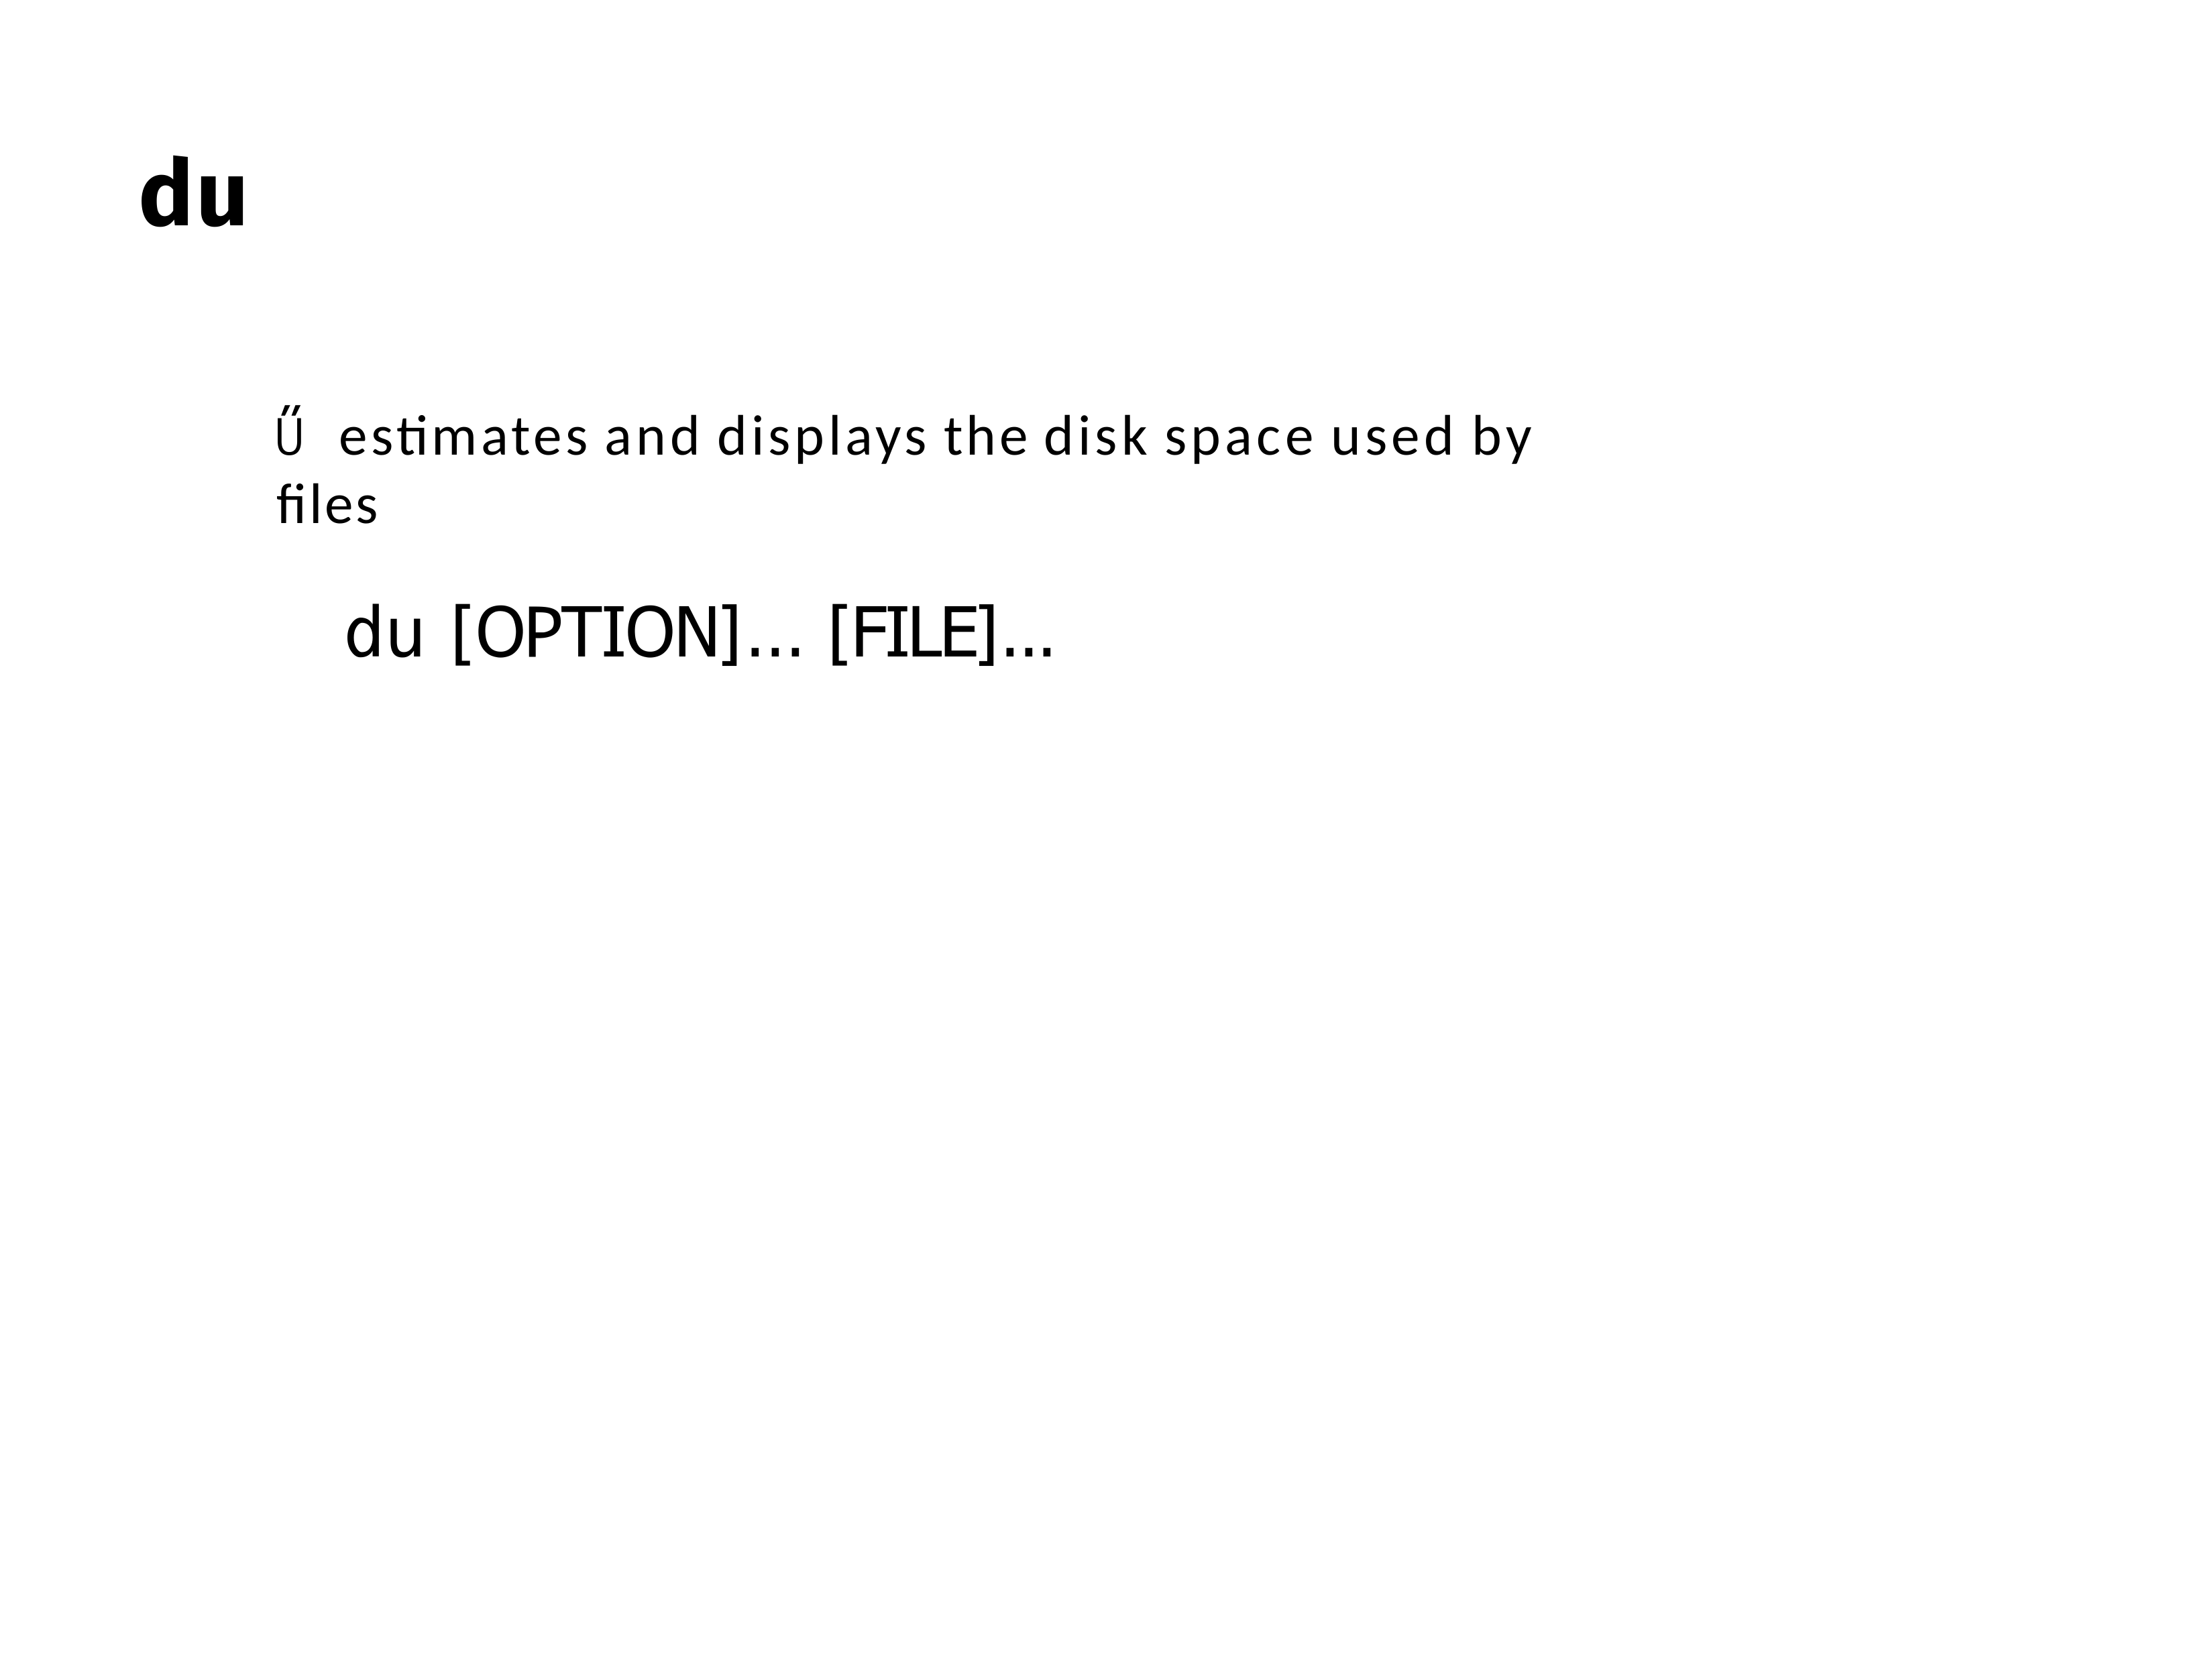

du

Ű estimates and displays the disk space used by files
du [OPTION]... [FILE]...